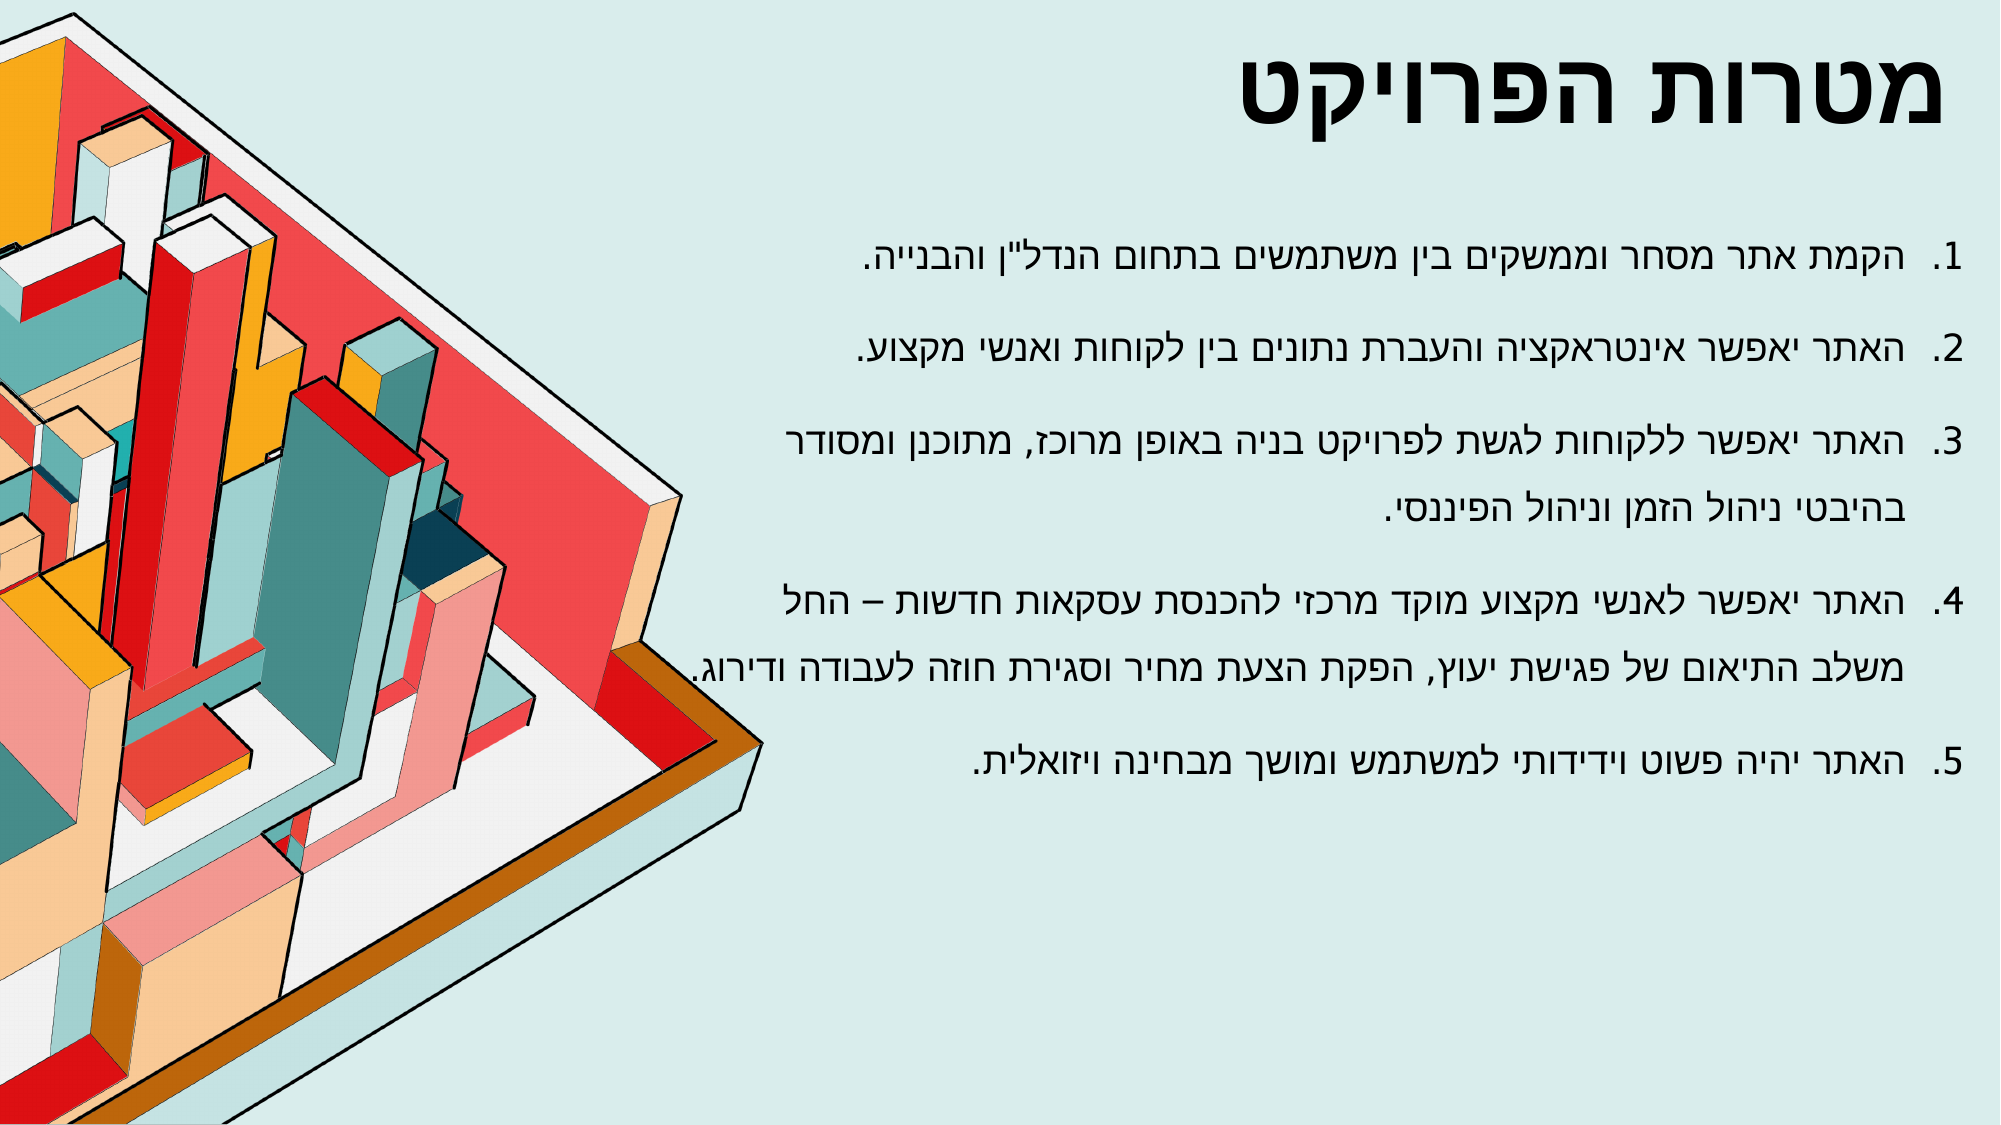

מטרות הפרויקט
הקמת אתר מסחר וממשקים בין משתמשים בתחום הנדל"ן והבנייה.
האתר יאפשר אינטראקציה והעברת נתונים בין לקוחות ואנשי מקצוע.
האתר יאפשר ללקוחות לגשת לפרויקט בניה באופן מרוכז, מתוכנן ומסודר בהיבטי ניהול הזמן וניהול הפיננסי.
האתר יאפשר לאנשי מקצוע מוקד מרכזי להכנסת עסקאות חדשות – החל משלב התיאום של פגישת יעוץ, הפקת הצעת מחיר וסגירת חוזה לעבודה ודירוג.
האתר יהיה פשוט וידידותי למשתמש ומושך מבחינה ויזואלית.